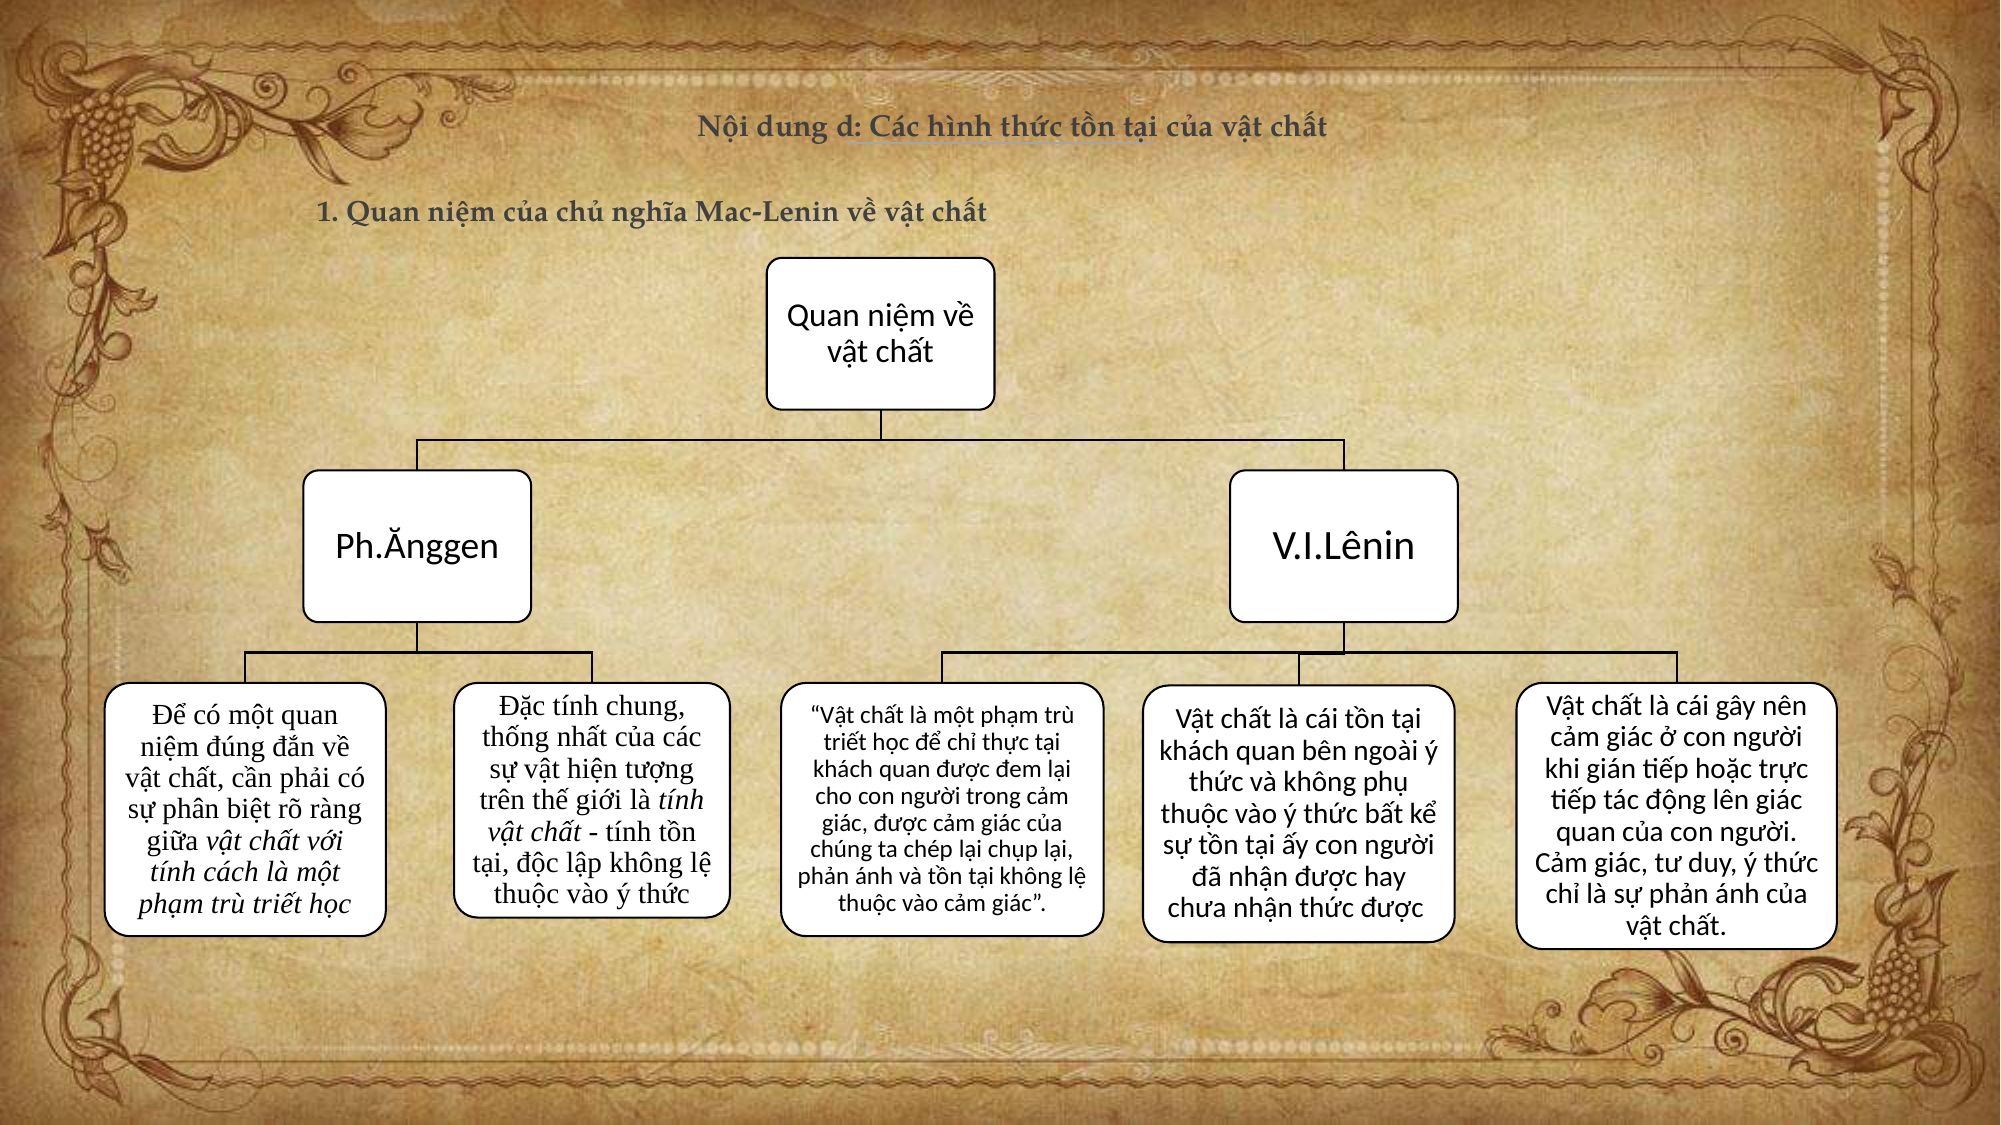

Nội dung d: Các hình thức tồn tại của vật chất
1. Quan niệm của chủ nghĩa Mac-Lenin về vật chất
Quan niệm về vật chất

Ph.Ănggen
V.I.Lênin

Vật chất là cái gây nên cảm giác ở con người khi gián tiếp hoặc trực tiếp tác động lên giác quan của con người. Cảm giác, tư duy, ý thức chỉ là sự phản ánh của vật chất.
“Vật chất là một phạm trù triết học để chỉ thực tại khách quan được đem lại cho con người trong cảm giác, được cảm giác của chúng ta chép lại chụp lại, phản ánh và tồn tại không lệ thuộc vào cảm giác”.
Để có một quan niệm đúng đắn về vật chất, cần phải có sự phân biệt rõ ràng giữa vật chất với tính cách là một phạm trù triết học
Đặc tính chung, thống nhất của các sự vật hiện tượng trên thế giới là tính vật chất - tính tồn tại, độc lập không lệ thuộc vào ý thức
Vật chất là cái tồn tại khách quan bên ngoài ý thức và không phụ thuộc vào ý thức bất kể sự tồn tại ấy con người đã nhận được hay chưa nhận thức được